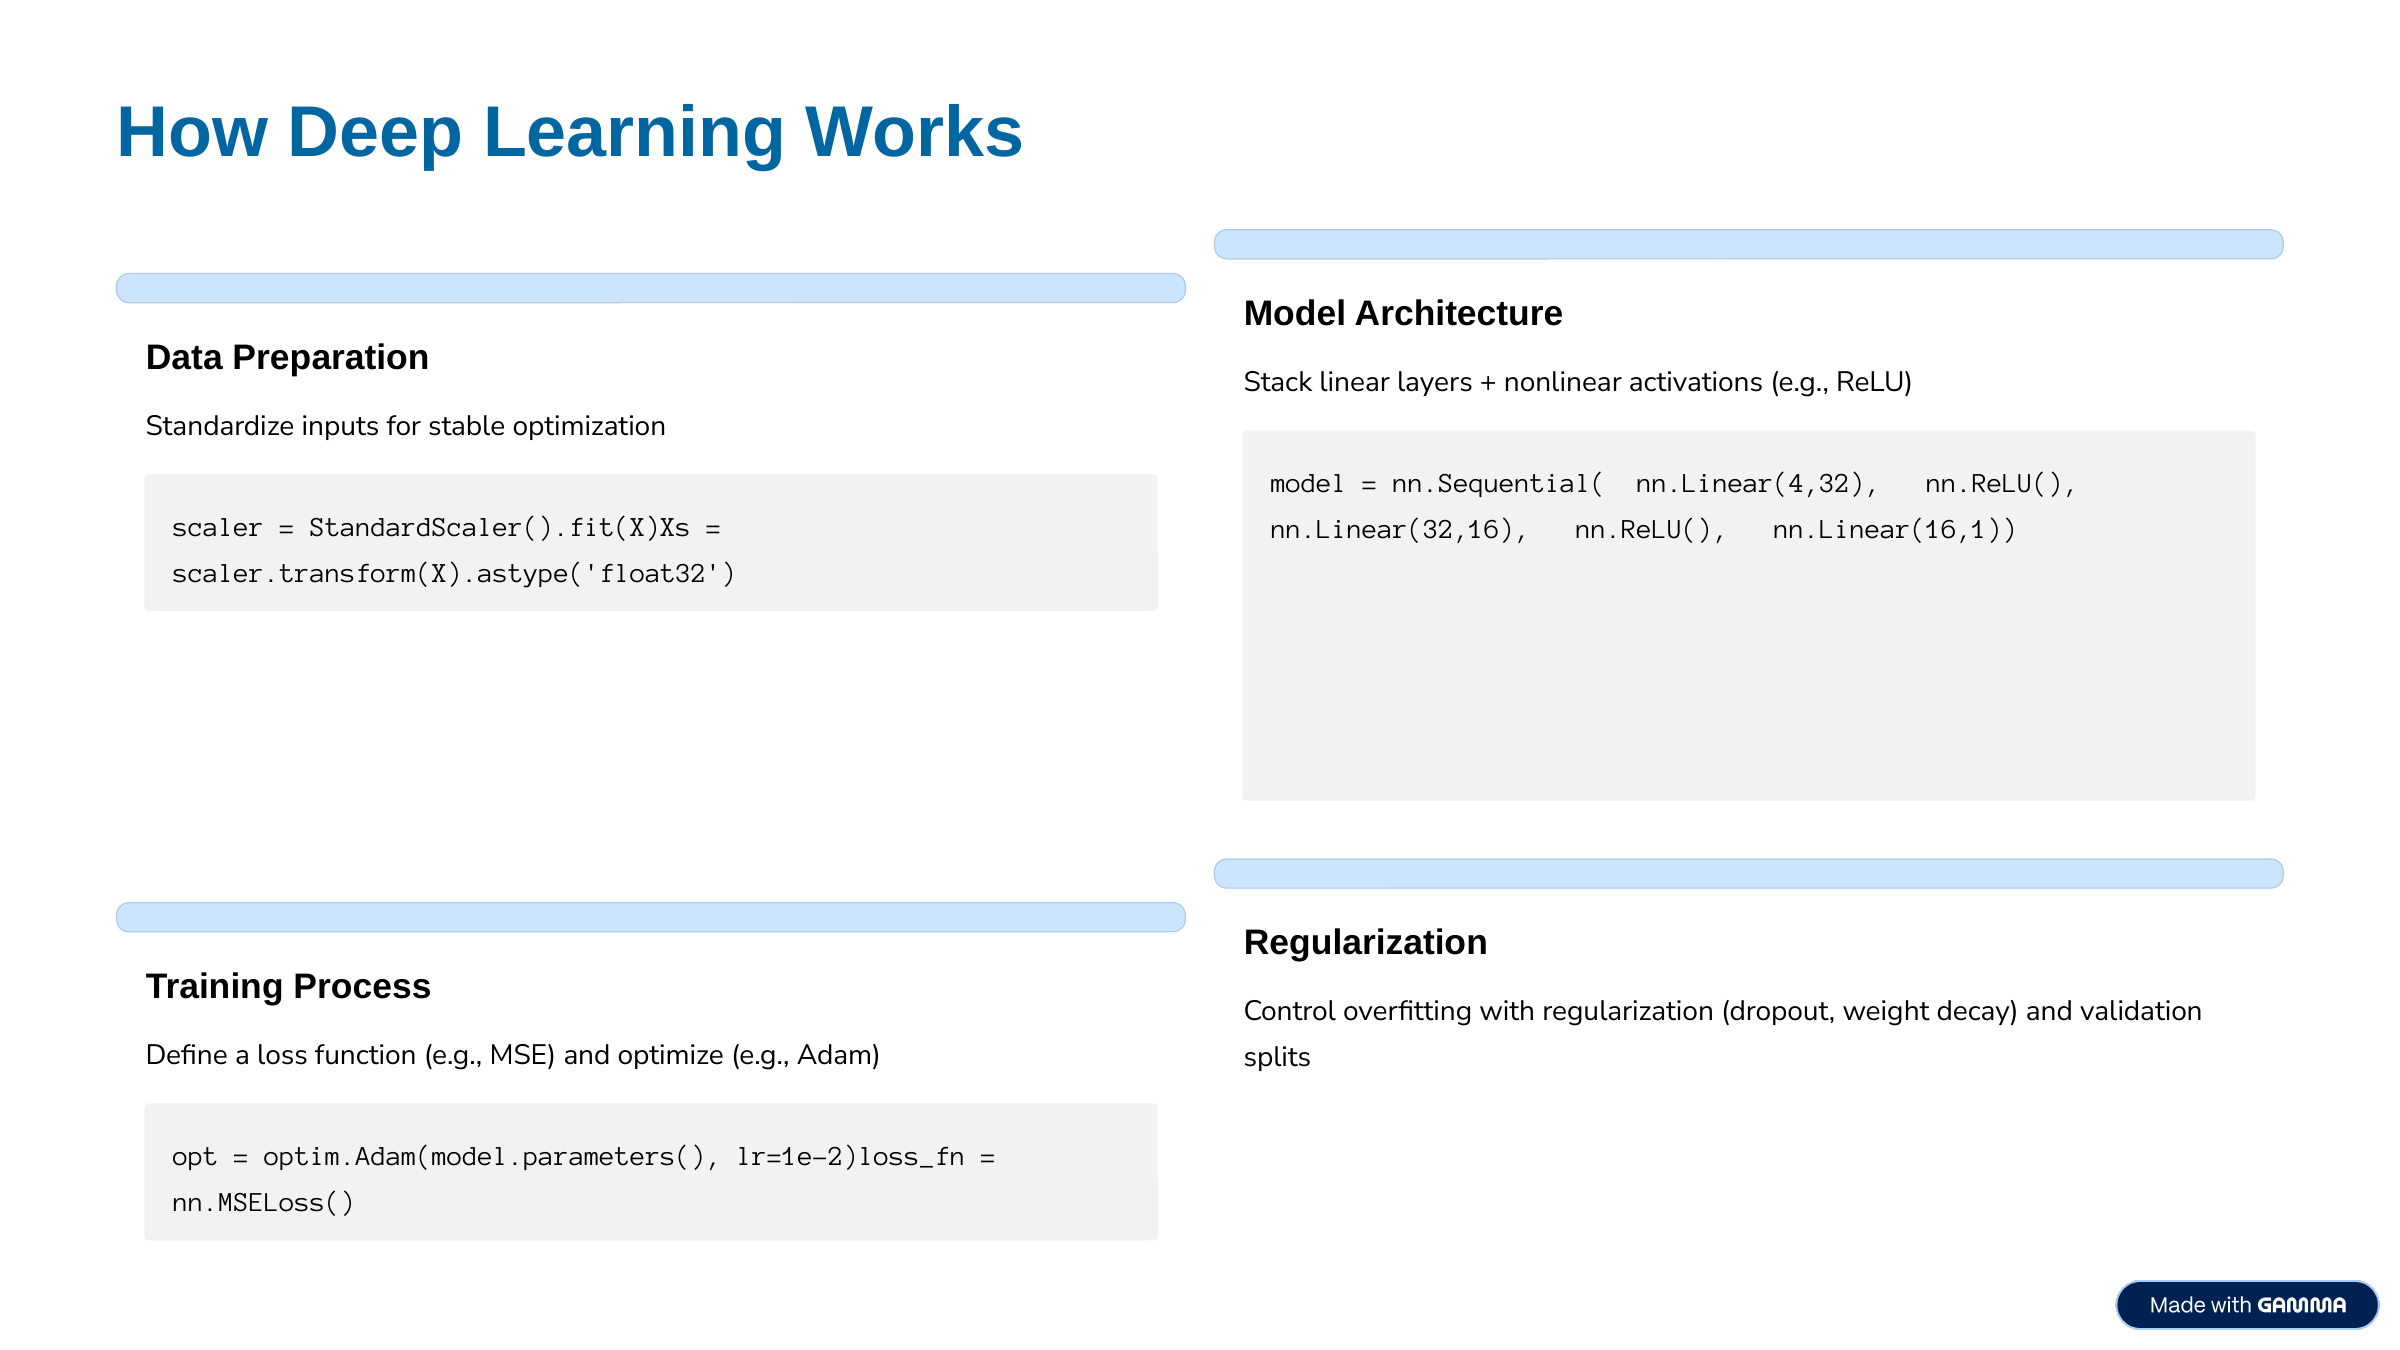

How Deep Learning Works

Model Architecture
Data Preparation
Stack linear layers + nonlinear activations (e.g., ReLU)
Standardize inputs for stable optimization

model = nn.Sequential(  nn.Linear(4,32),   nn.ReLU(),   nn.Linear(32,16),   nn.ReLU(),   nn.Linear(16,1))

scaler = StandardScaler().fit(X)Xs = scaler.transform(X).astype('float32')

Regularization
Training Process
Control overfitting with regularization (dropout, weight decay) and validation splits
Define a loss function (e.g., MSE) and optimize (e.g., Adam)

opt = optim.Adam(model.parameters(), lr=1e-2)loss_fn = nn.MSELoss()